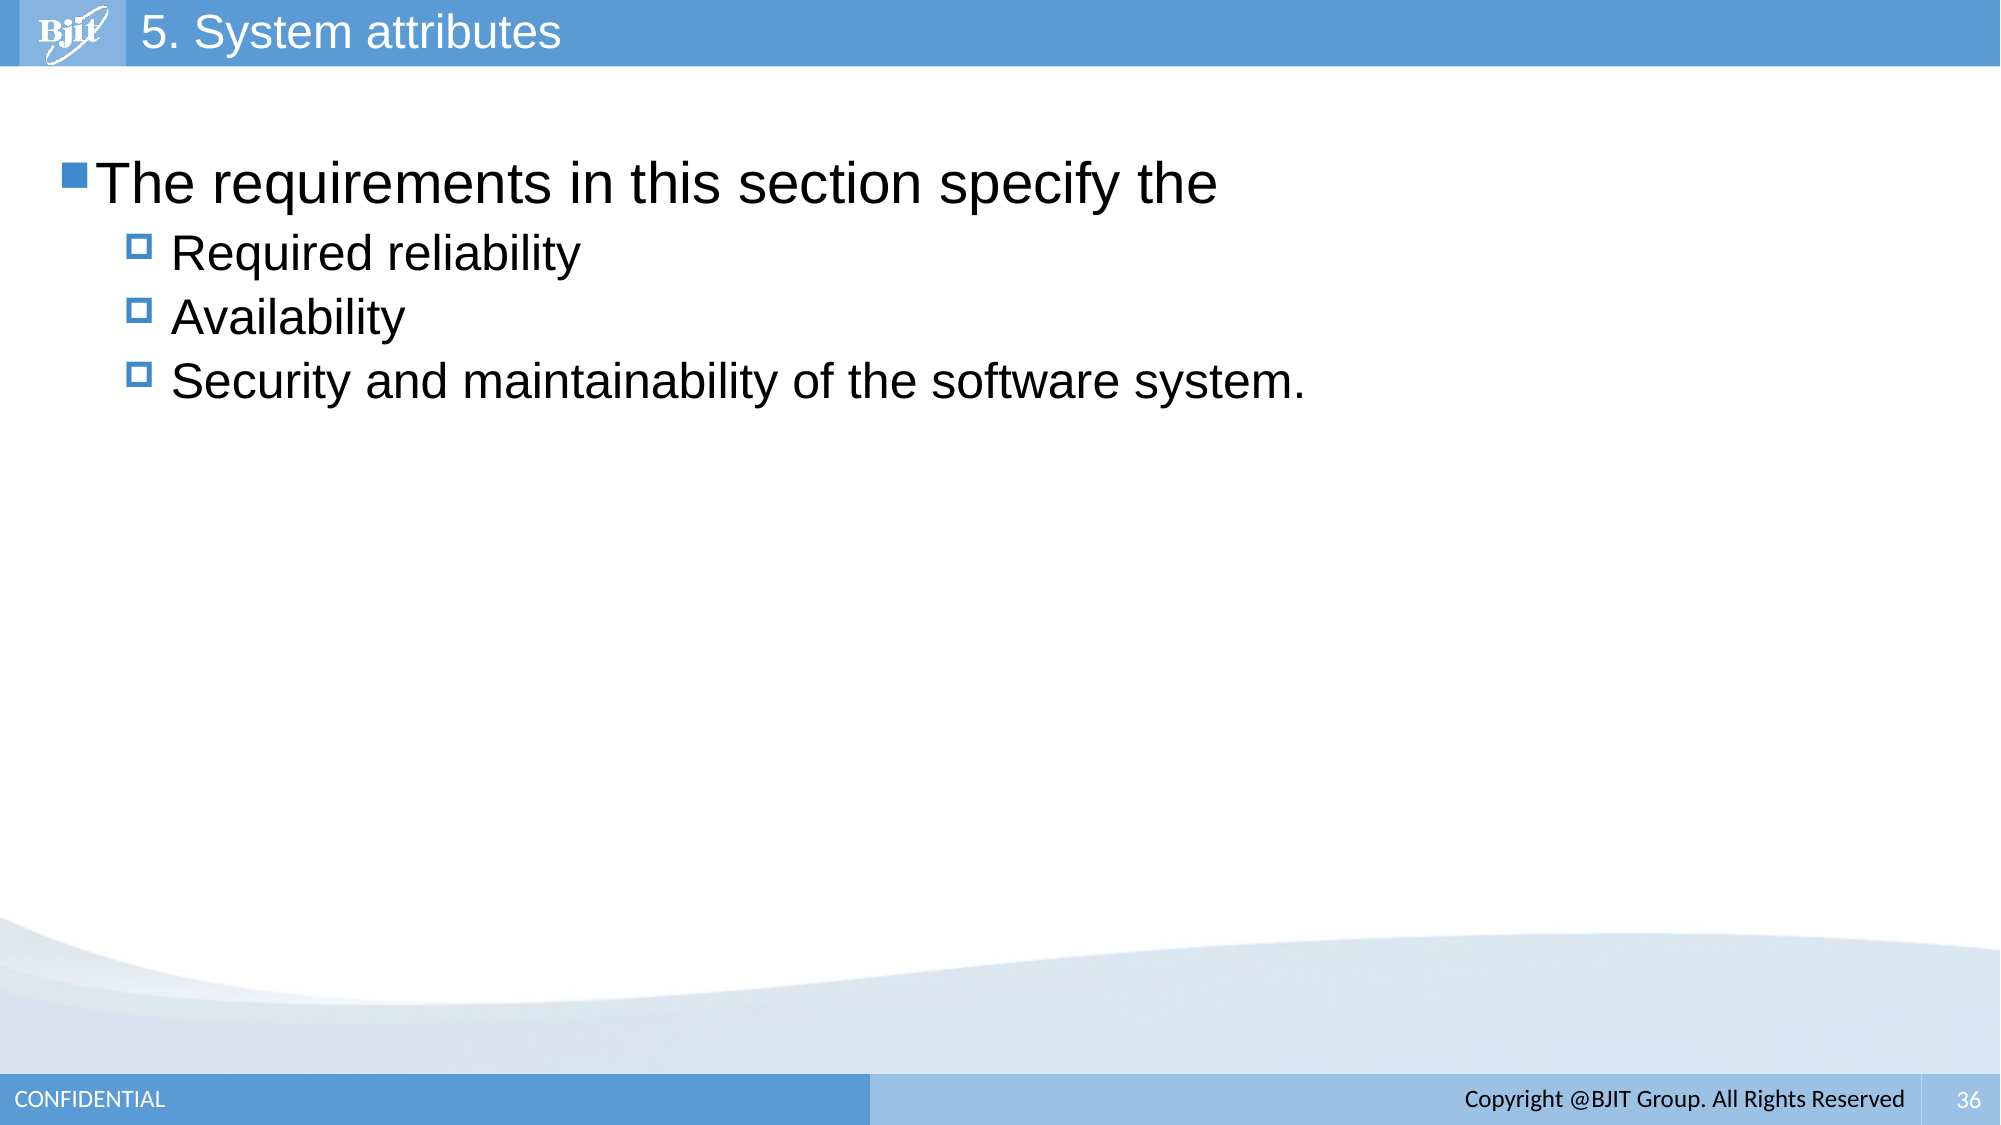

# 5. System attributes
The requirements in this section specify the
Required reliability
Availability
Security and maintainability of the software system.